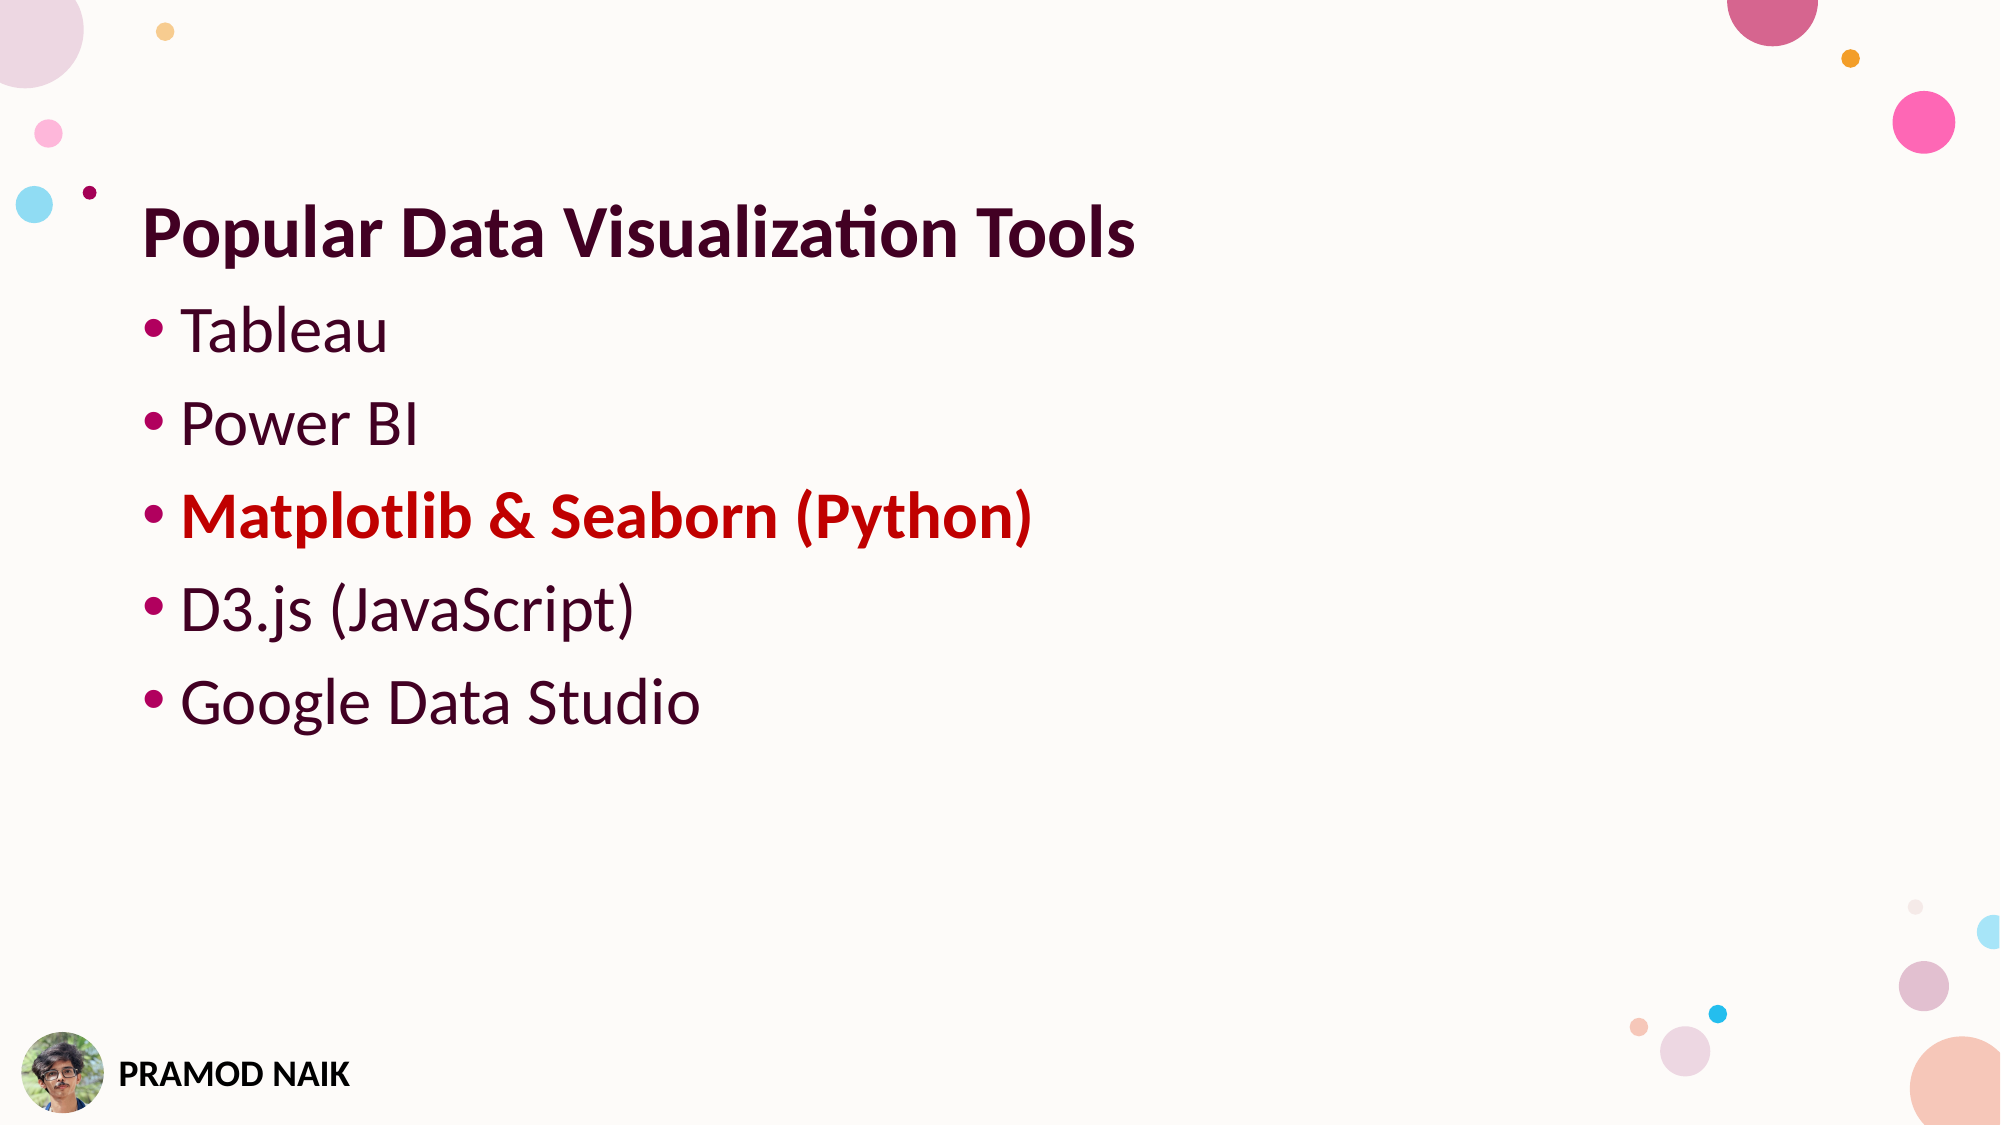

Popular Data Visualization Tools
Tableau
Power BI
Matplotlib & Seaborn (Python)
D3.js (JavaScript)
Google Data Studio